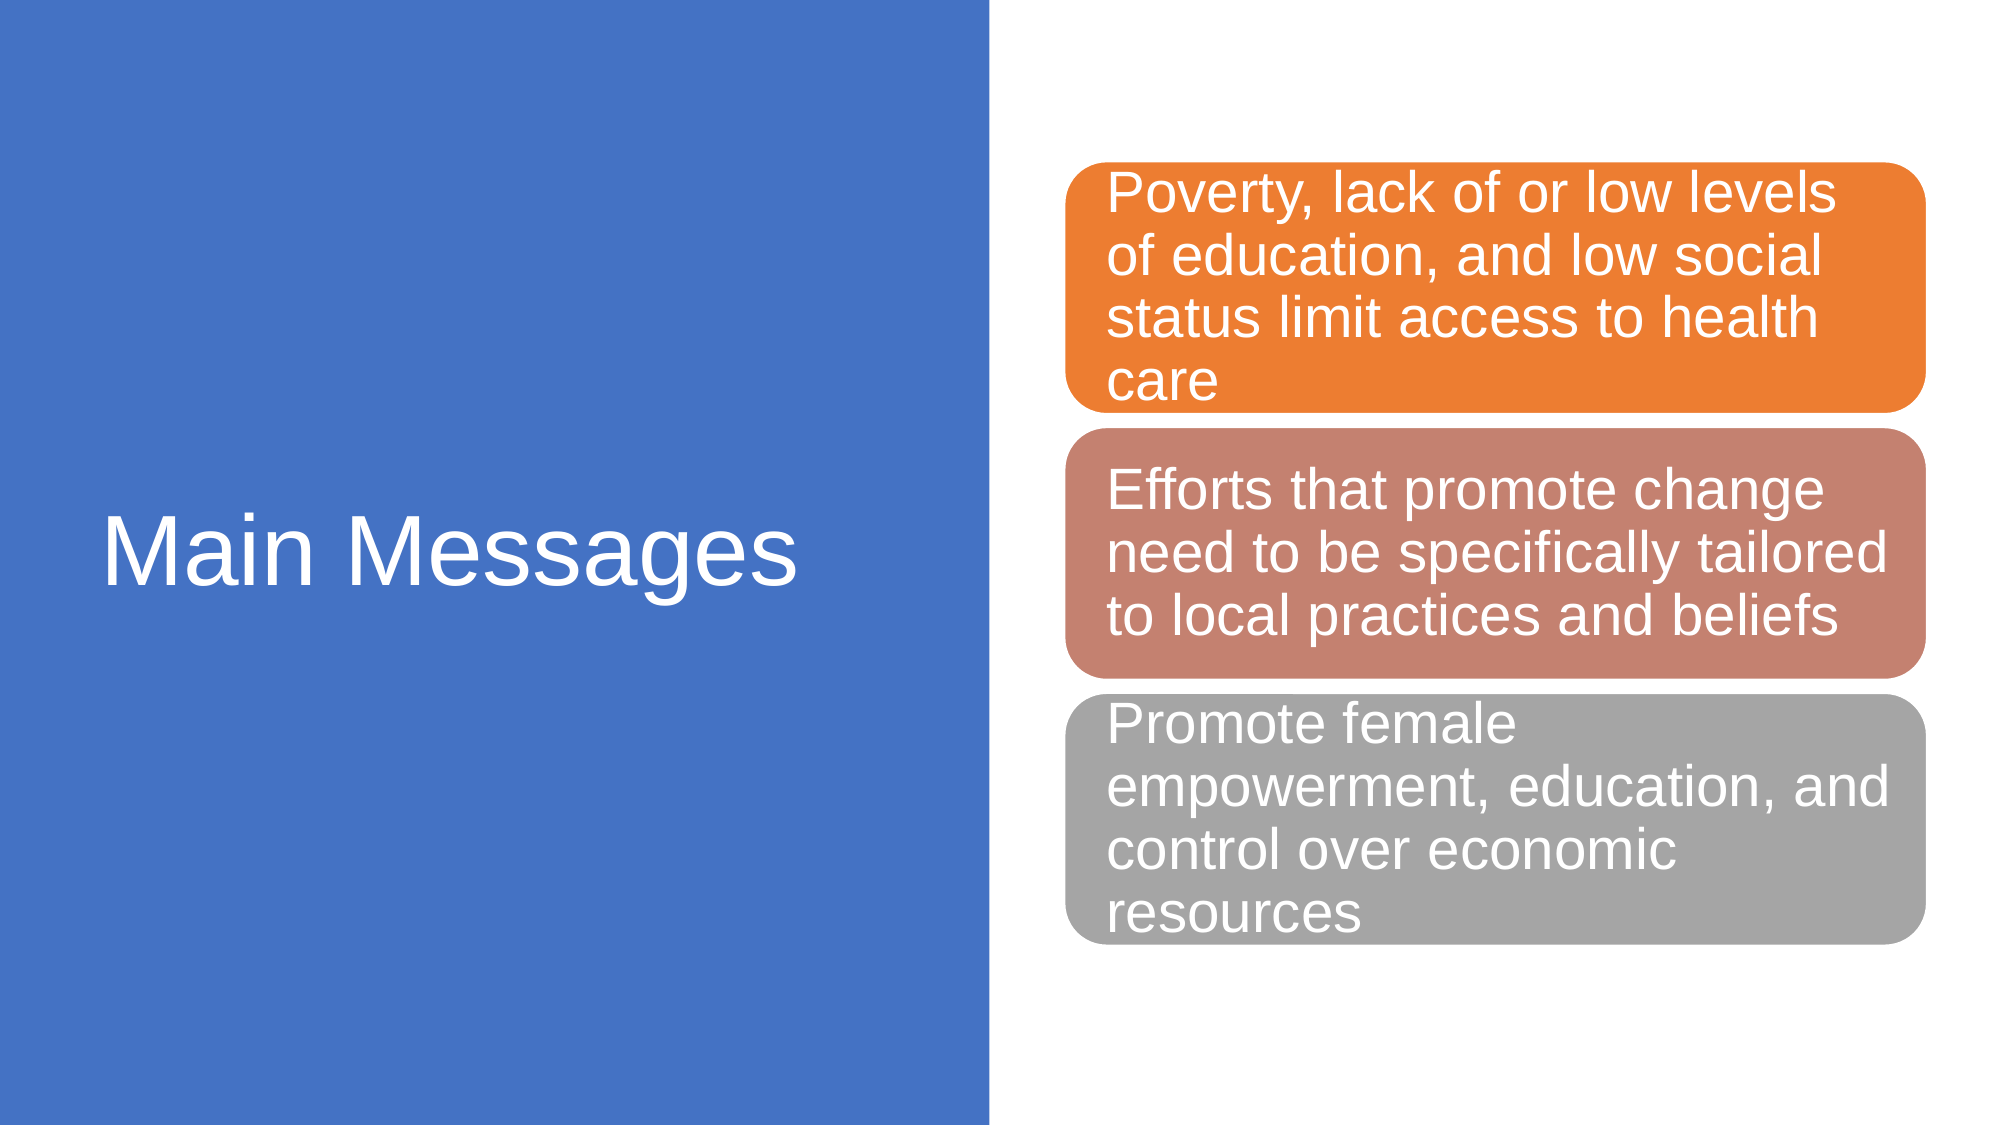

# Main Messages
Poverty, lack of or low levels of education, and low social status limit access to health care
Efforts that promote change need to be specifically tailored to local practices and beliefs
Promote female empowerment, education, and control over economic resources